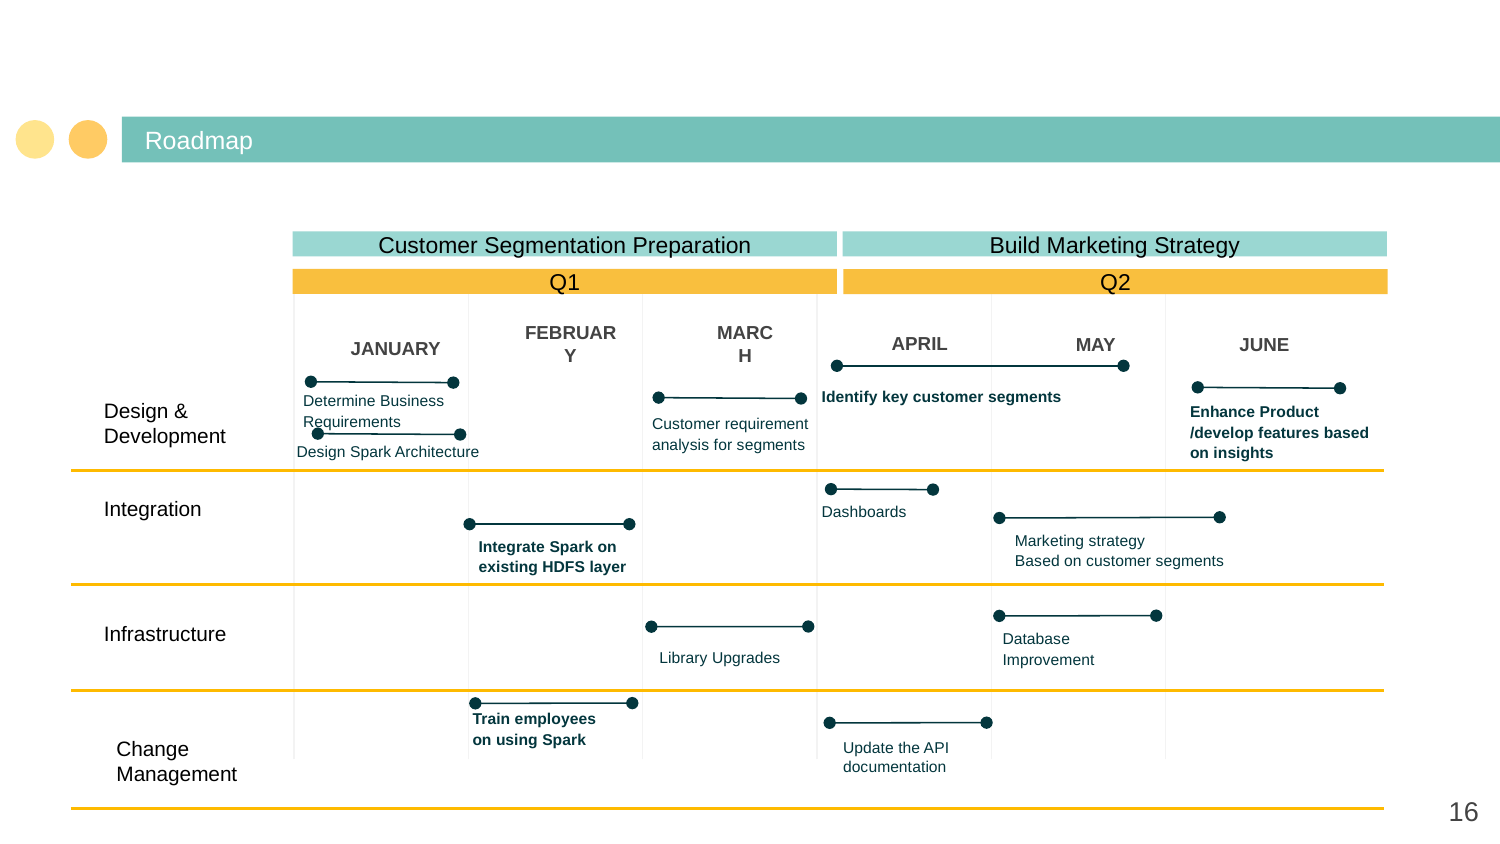

# Roadmap
Customer Segmentation Preparation
Build Marketing Strategy
Q1
Q2
APRIL
FEBRUARY
MARCH
MAY
JUNE
JANUARY
Identify key customer segments
Design & Development
Determine Business Requirements
Integration
Dashboards
Marketing strategy
Based on customer segments
Integrate Spark on
existing HDFS layer
Infrastructure
Database Improvement

Change Management
Enhance Product /develop features based on insights
Customer requirement analysis for segments
Design Spark Architecture
Library Upgrades
Train employees
on using Spark
Update the API documentation
16